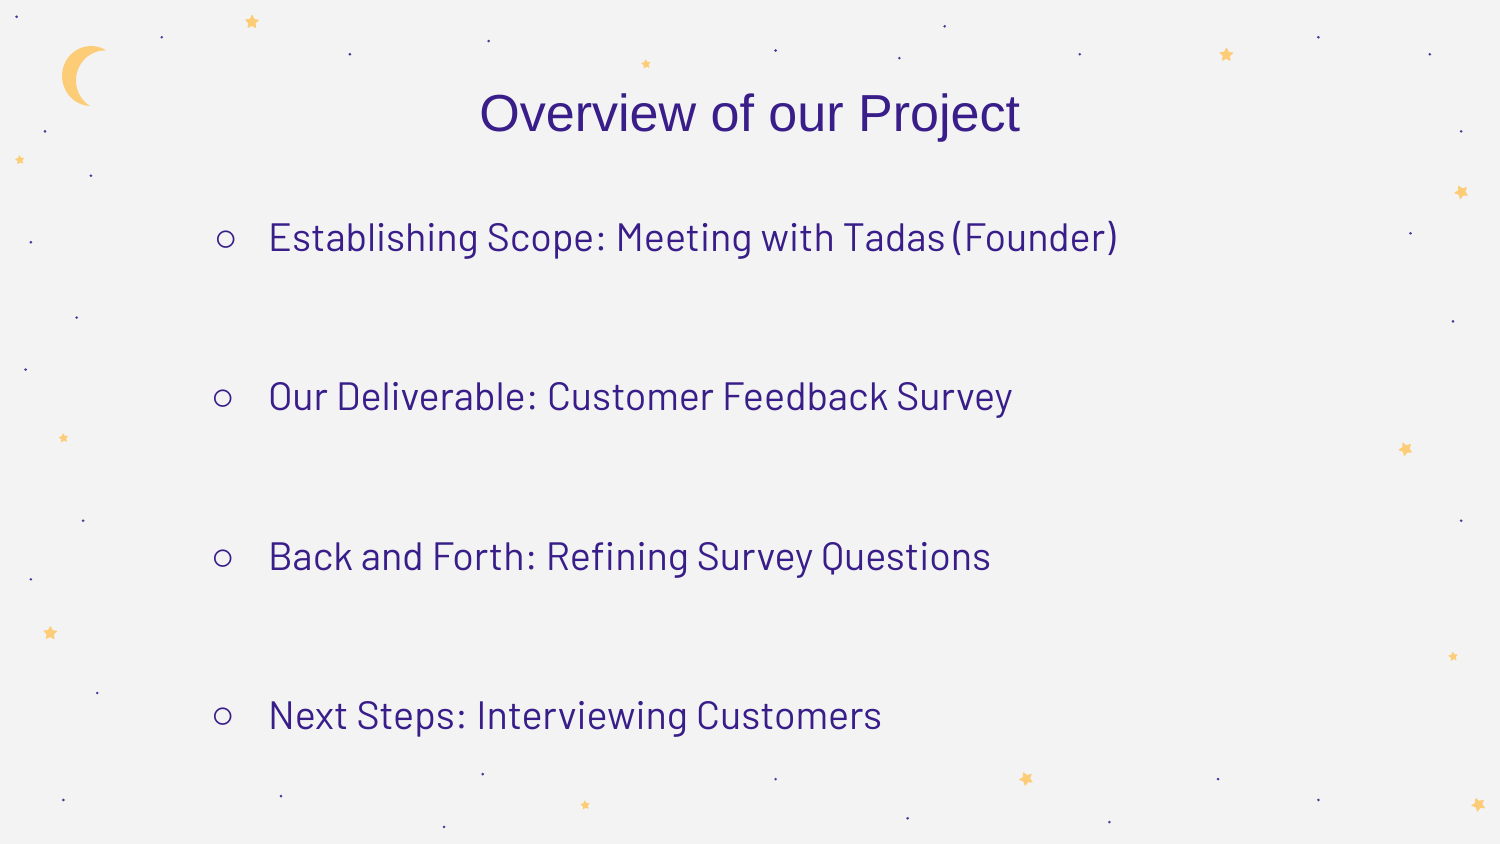

# Overview of our Project
Establishing Scope: Meeting with Tadas (Founder)

Our Deliverable: Customer Feedback Survey

Back and Forth: Refining Survey Questions

Next Steps: Interviewing Customers